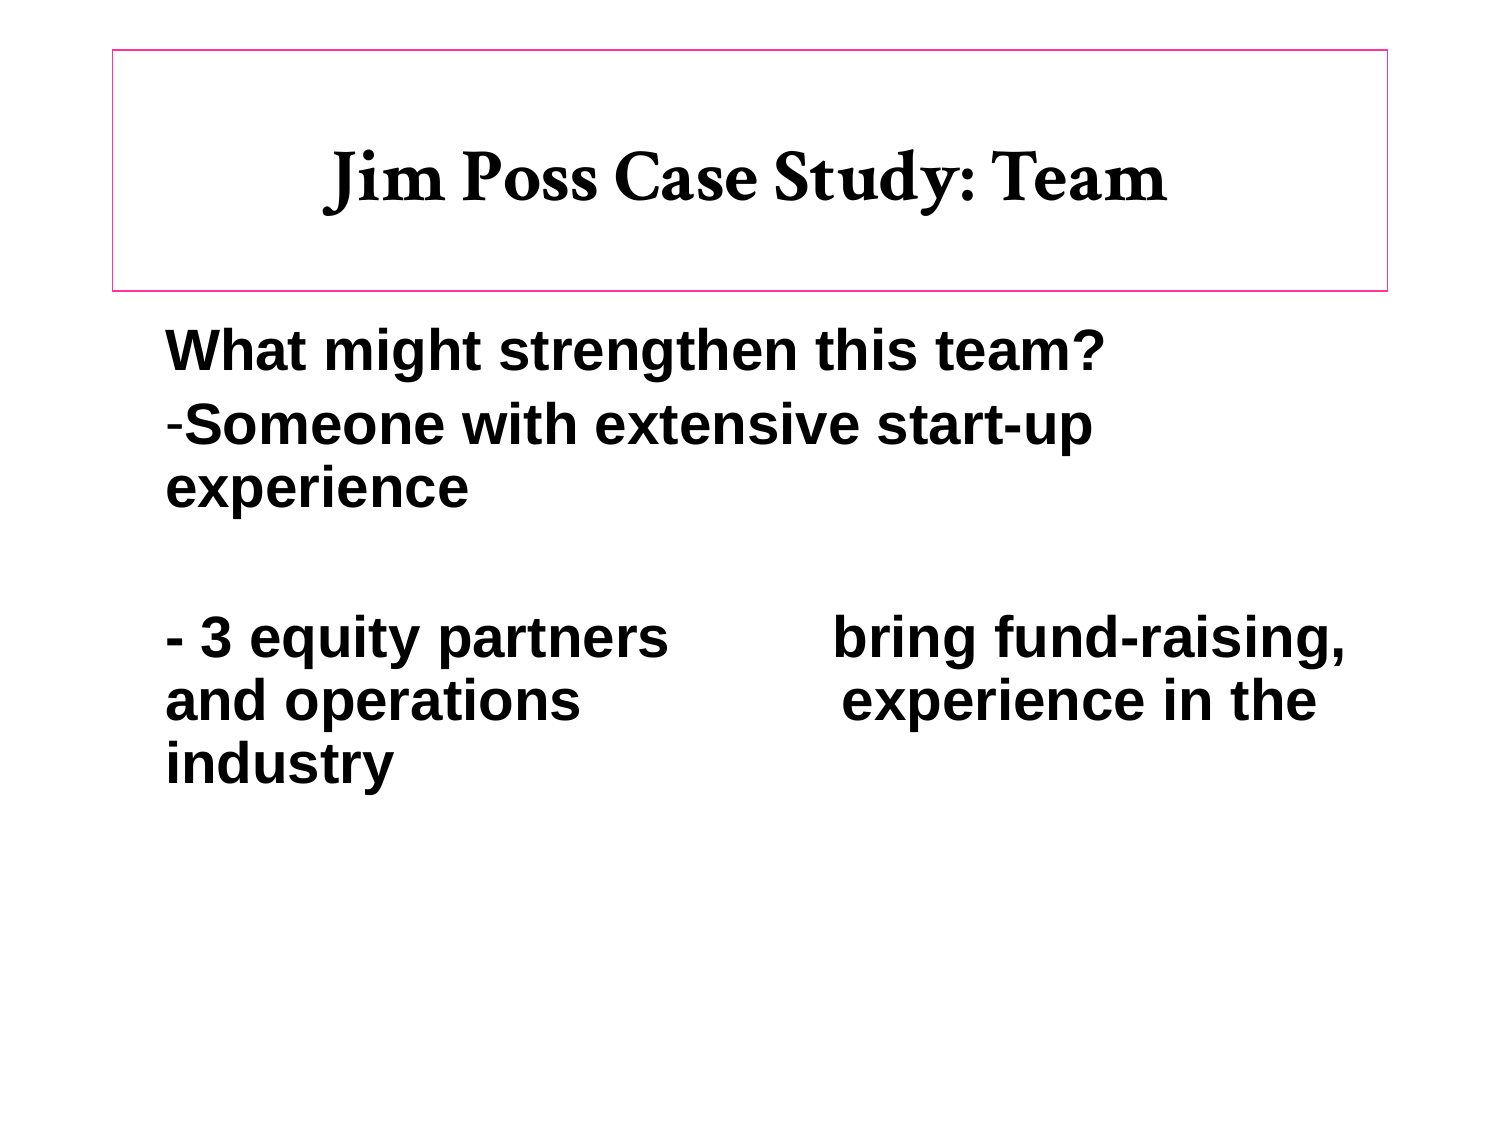

# Jim Poss Case Study: Team
What might strengthen this team?
Someone with extensive start-up experience

- 3 equity partners          bring fund-raising, and operations                experience in the industry